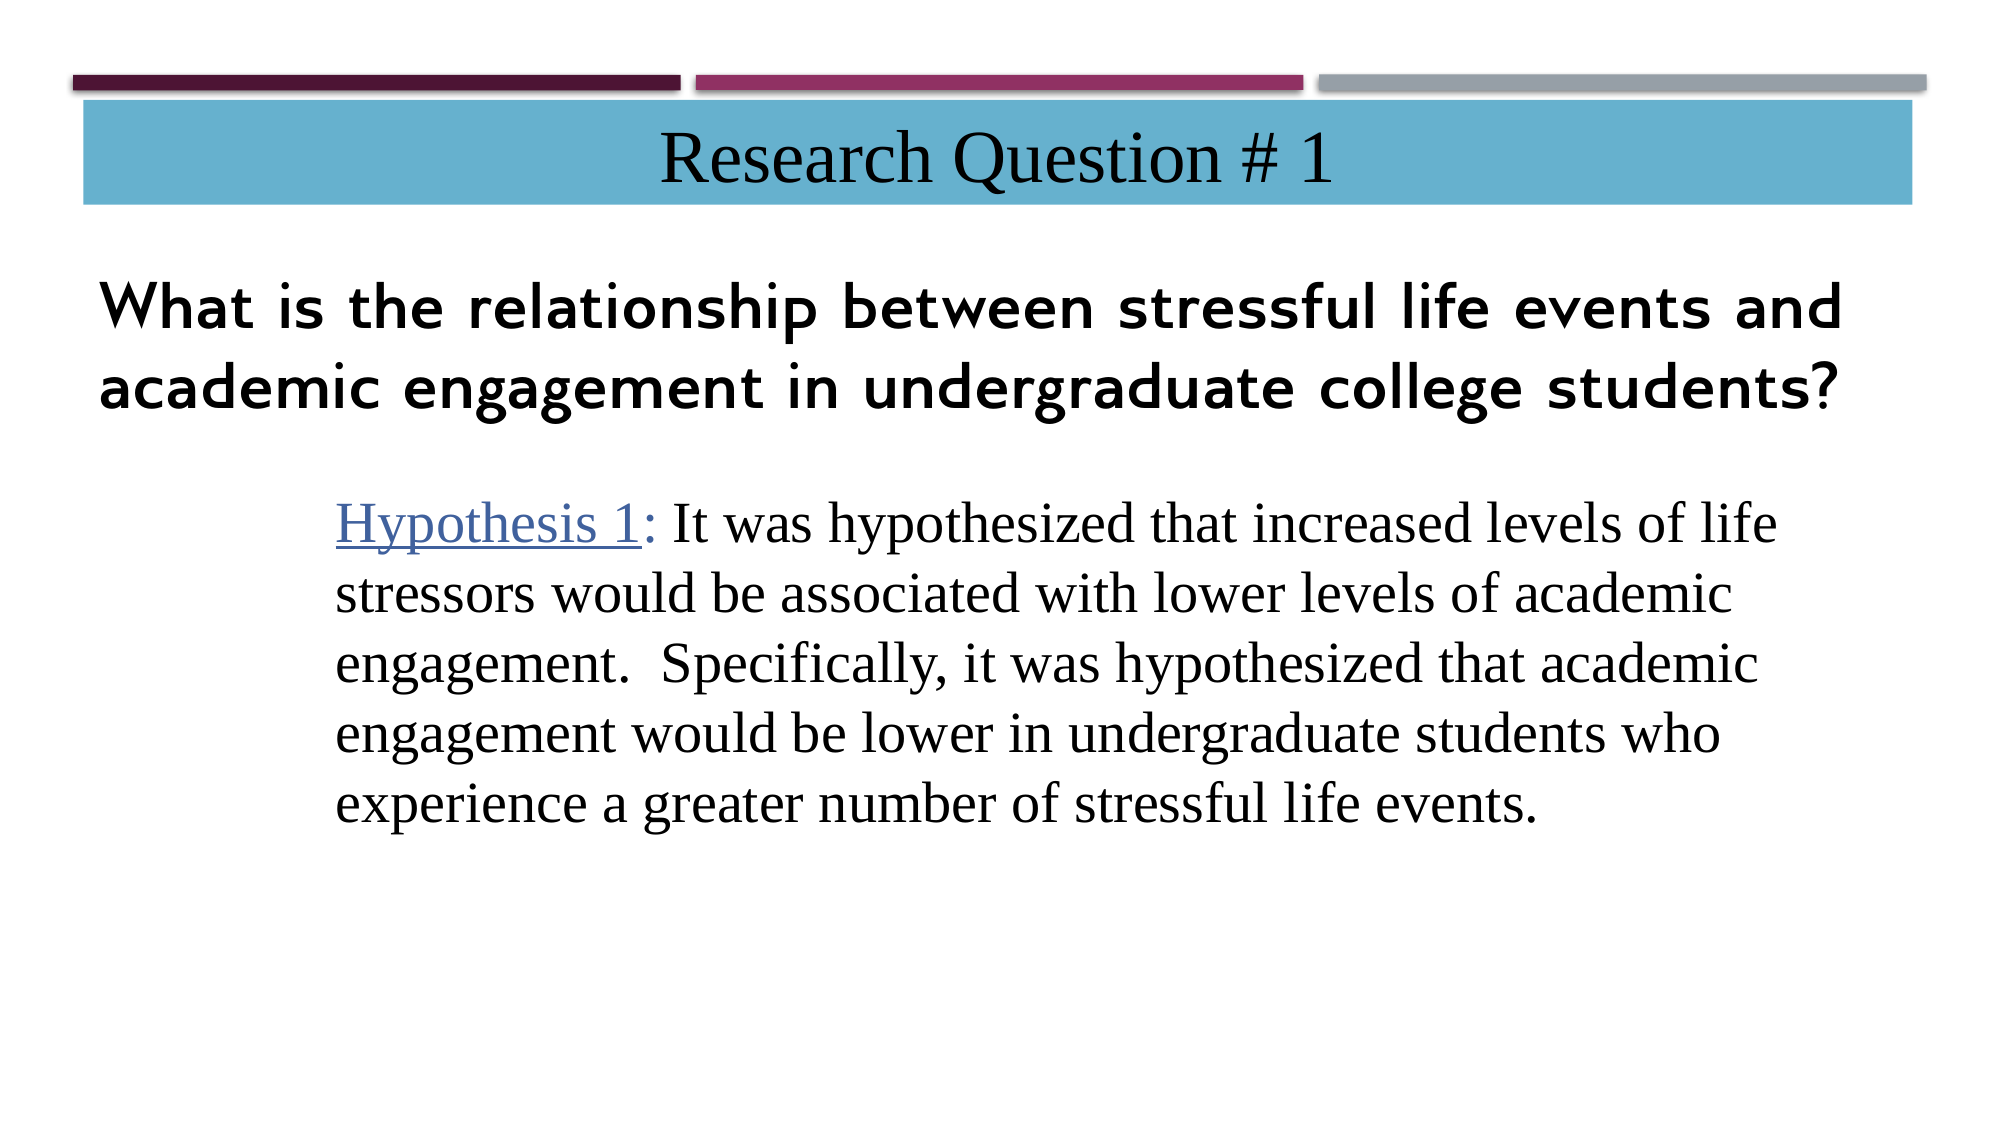

Research Question # 1
What is the relationship between stressful life events and academic engagement in undergraduate college students?

Hypothesis 1: It was hypothesized that increased levels of life stressors would be associated with lower levels of academic engagement.  Specifically, it was hypothesized that academic engagement would be lower in undergraduate students who experience a greater number of stressful life events.